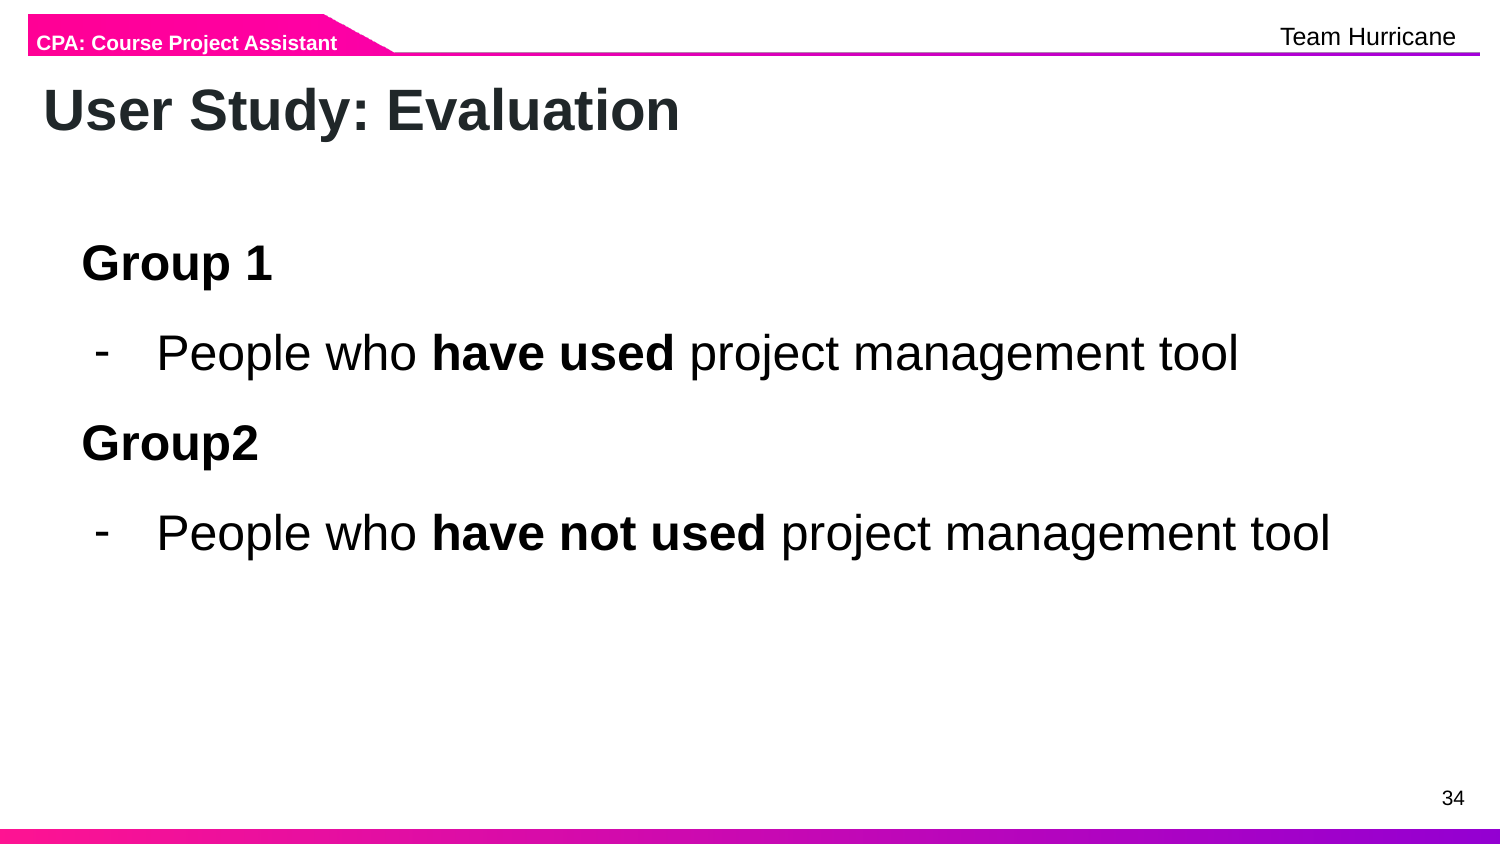

CPA: Course Project Assistant
# User Study: Evaluation
Group 1
People who have used project management tool
Group2
People who have not used project management tool
34